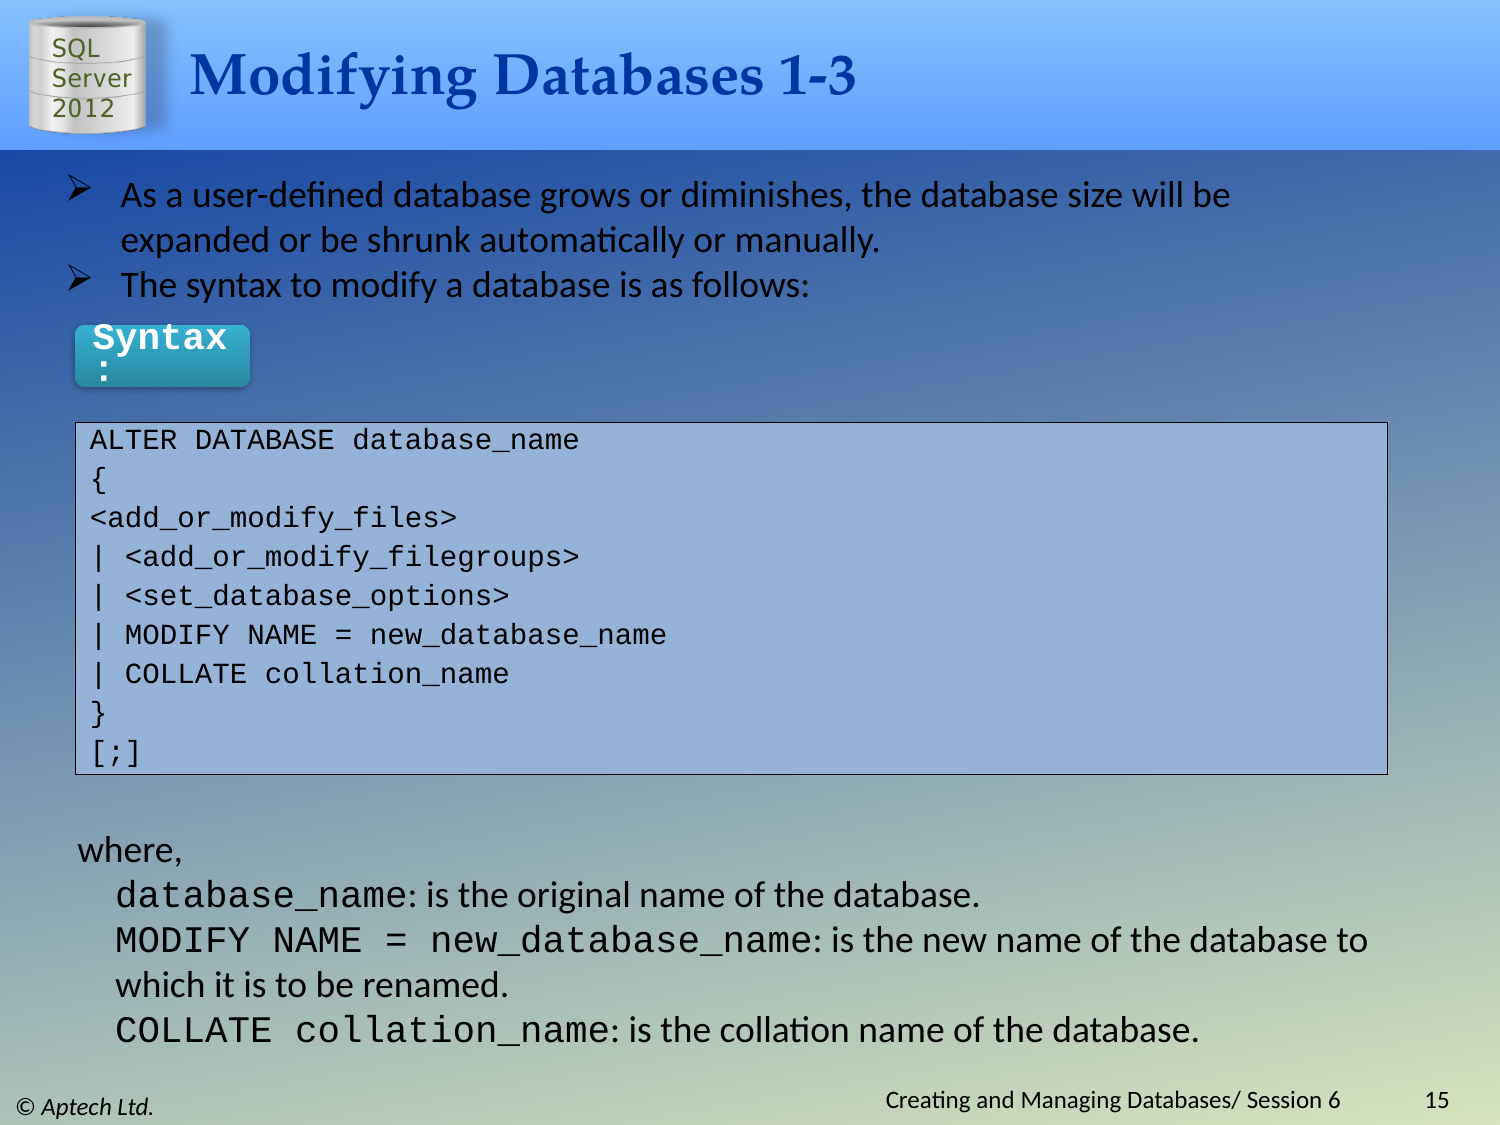

# Modifying Databases 1-3
As a user-defined database grows or diminishes, the database size will be expanded or be shrunk automatically or manually.
The syntax to modify a database is as follows:
Syntax:
ALTER DATABASE database_name
{
<add_or_modify_files>
| <add_or_modify_filegroups>
| <set_database_options>
| MODIFY NAME = new_database_name
| COLLATE collation_name
}
[;]
where,
database_name: is the original name of the database.
MODIFY NAME = new_database_name: is the new name of the database to which it is to be renamed.
COLLATE collation_name: is the collation name of the database.
Creating and Managing Databases/ Session 6
15